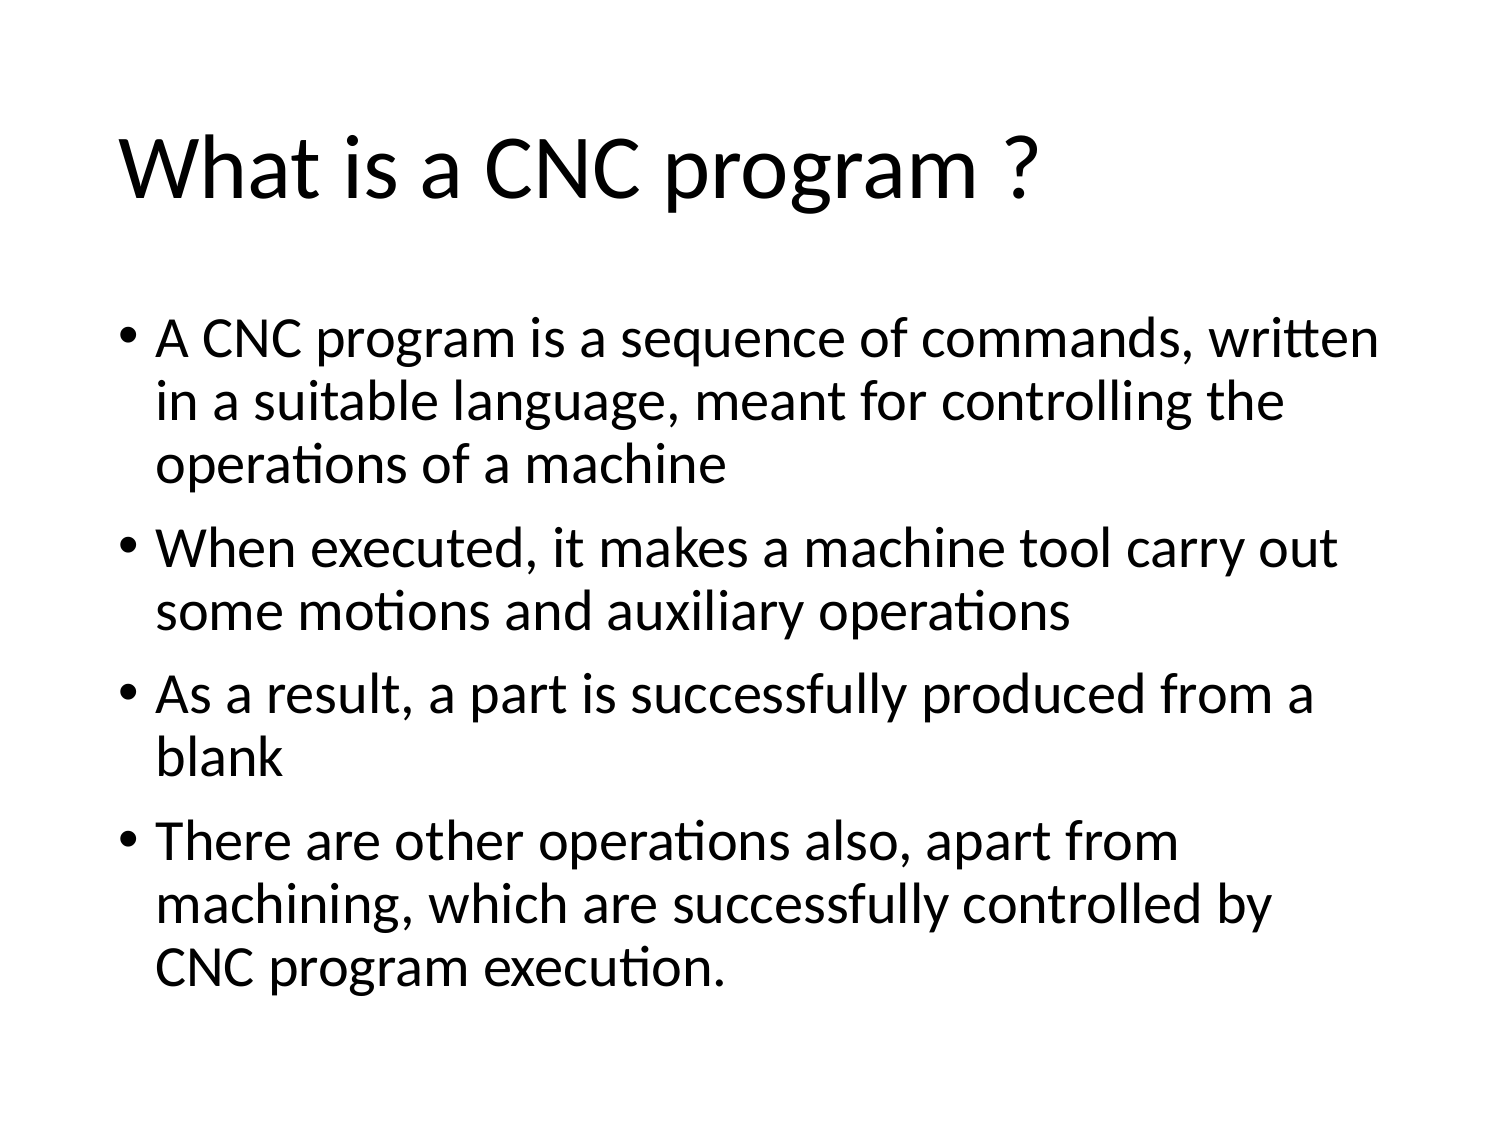

# What is a CNC program ?
A CNC program is a sequence of commands, written in a suitable language, meant for controlling the operations of a machine
When executed, it makes a machine tool carry out some motions and auxiliary operations
As a result, a part is successfully produced from a blank
There are other operations also, apart from machining, which are successfully controlled by CNC program execution.